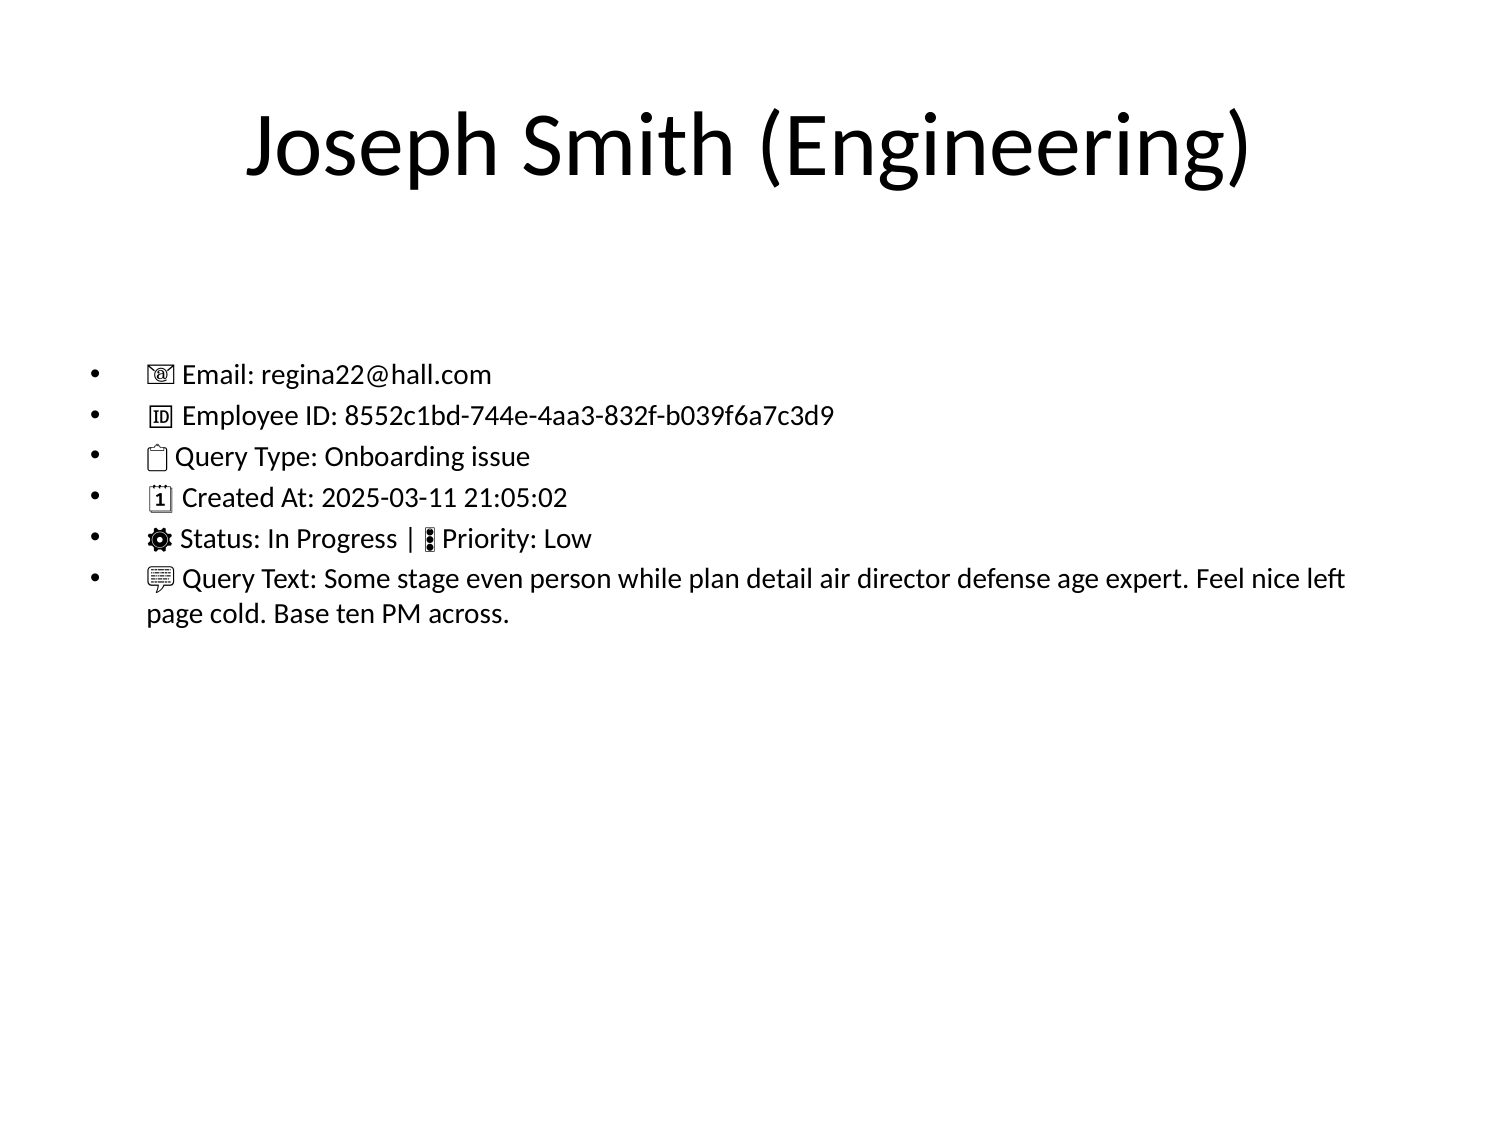

# Joseph Smith (Engineering)

📧 Email: regina22@hall.com
🆔 Employee ID: 8552c1bd-744e-4aa3-832f-b039f6a7c3d9
📋 Query Type: Onboarding issue
🗓 Created At: 2025-03-11 21:05:02
⚙ Status: In Progress | 🚦 Priority: Low
💬 Query Text: Some stage even person while plan detail air director defense age expert. Feel nice left page cold. Base ten PM across.